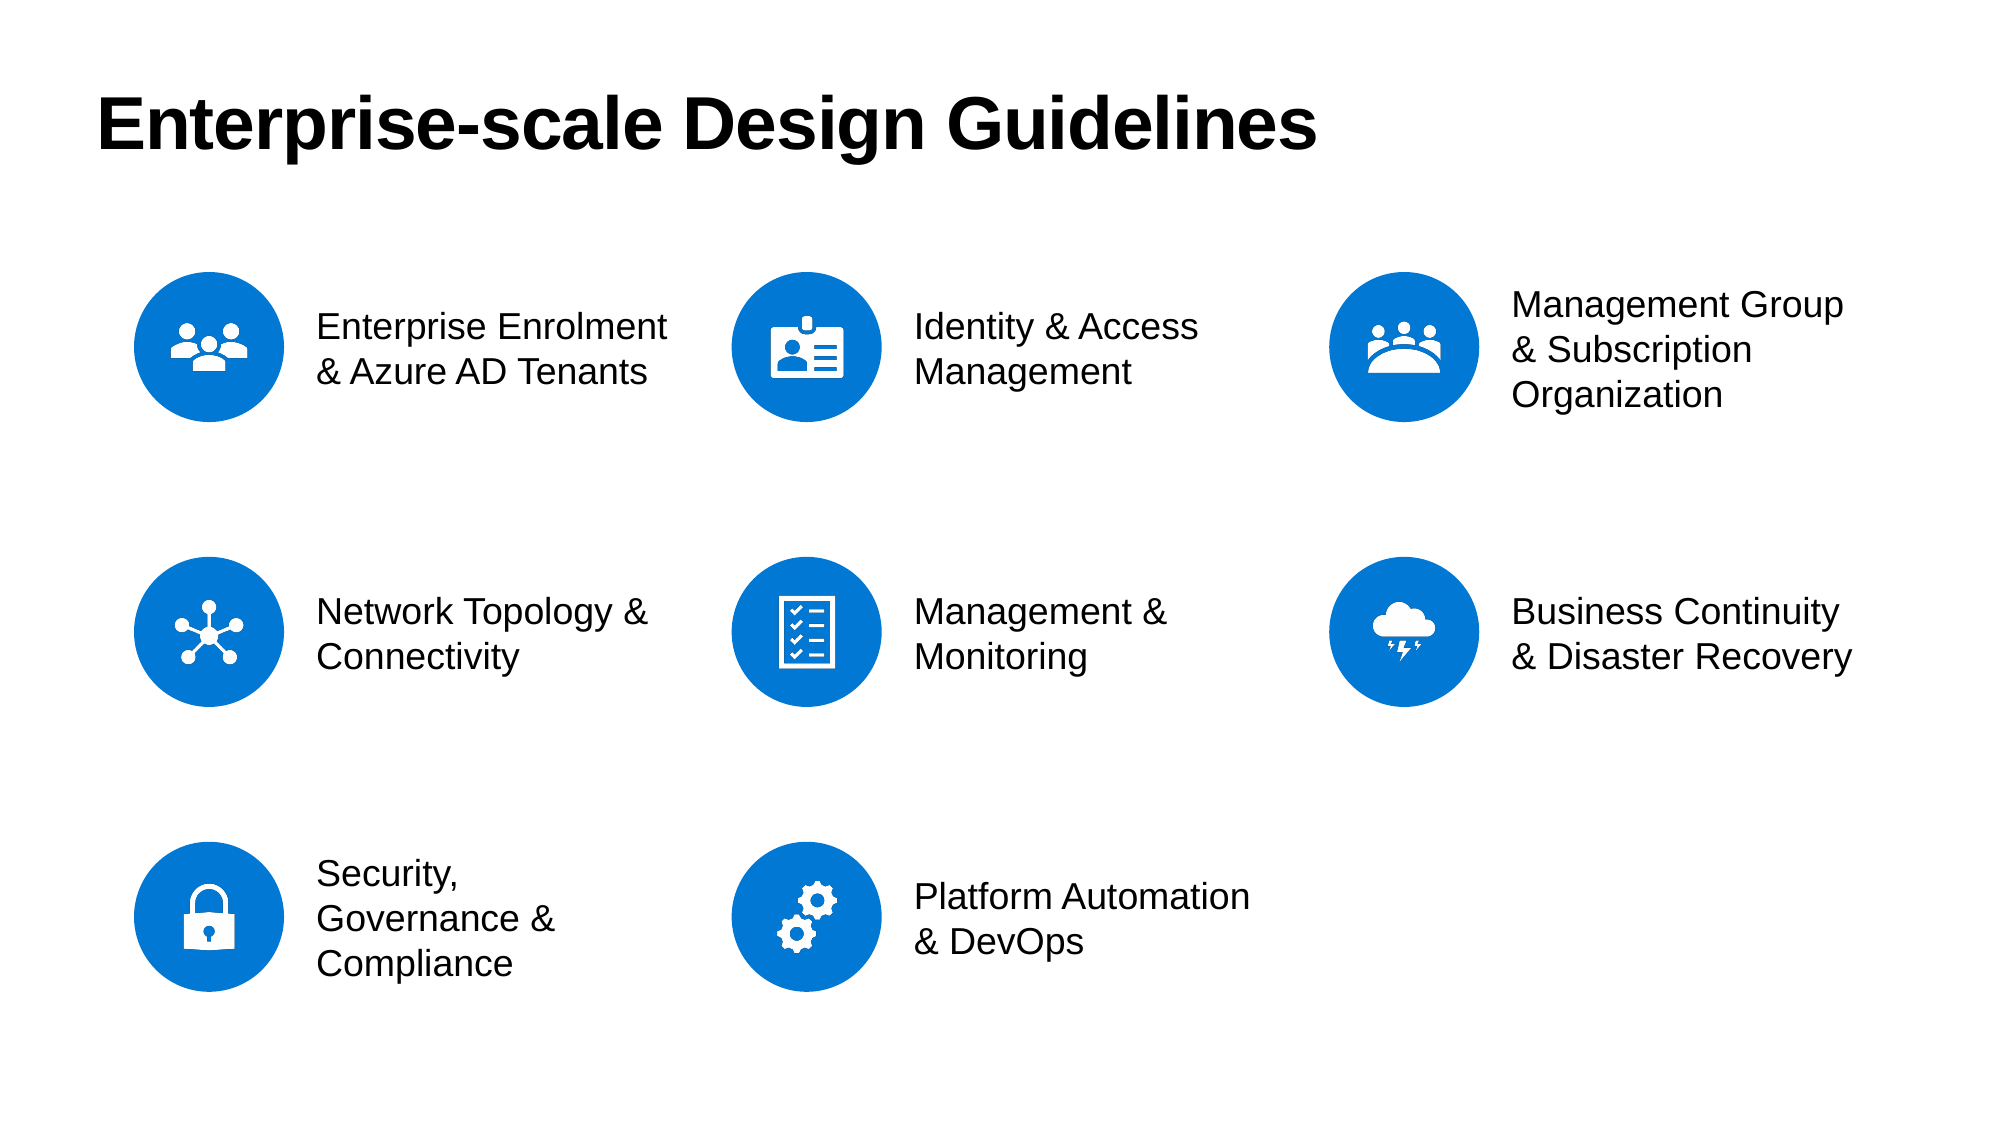

# Enterprise-scale Design Guidelines
Enterprise Enrolment & Azure AD Tenants
Identity & Access Management
Management Group & Subscription Organization
Network Topology & Connectivity
Management & Monitoring
Business Continuity & Disaster Recovery
Security, Governance & Compliance
Platform Automation & DevOps